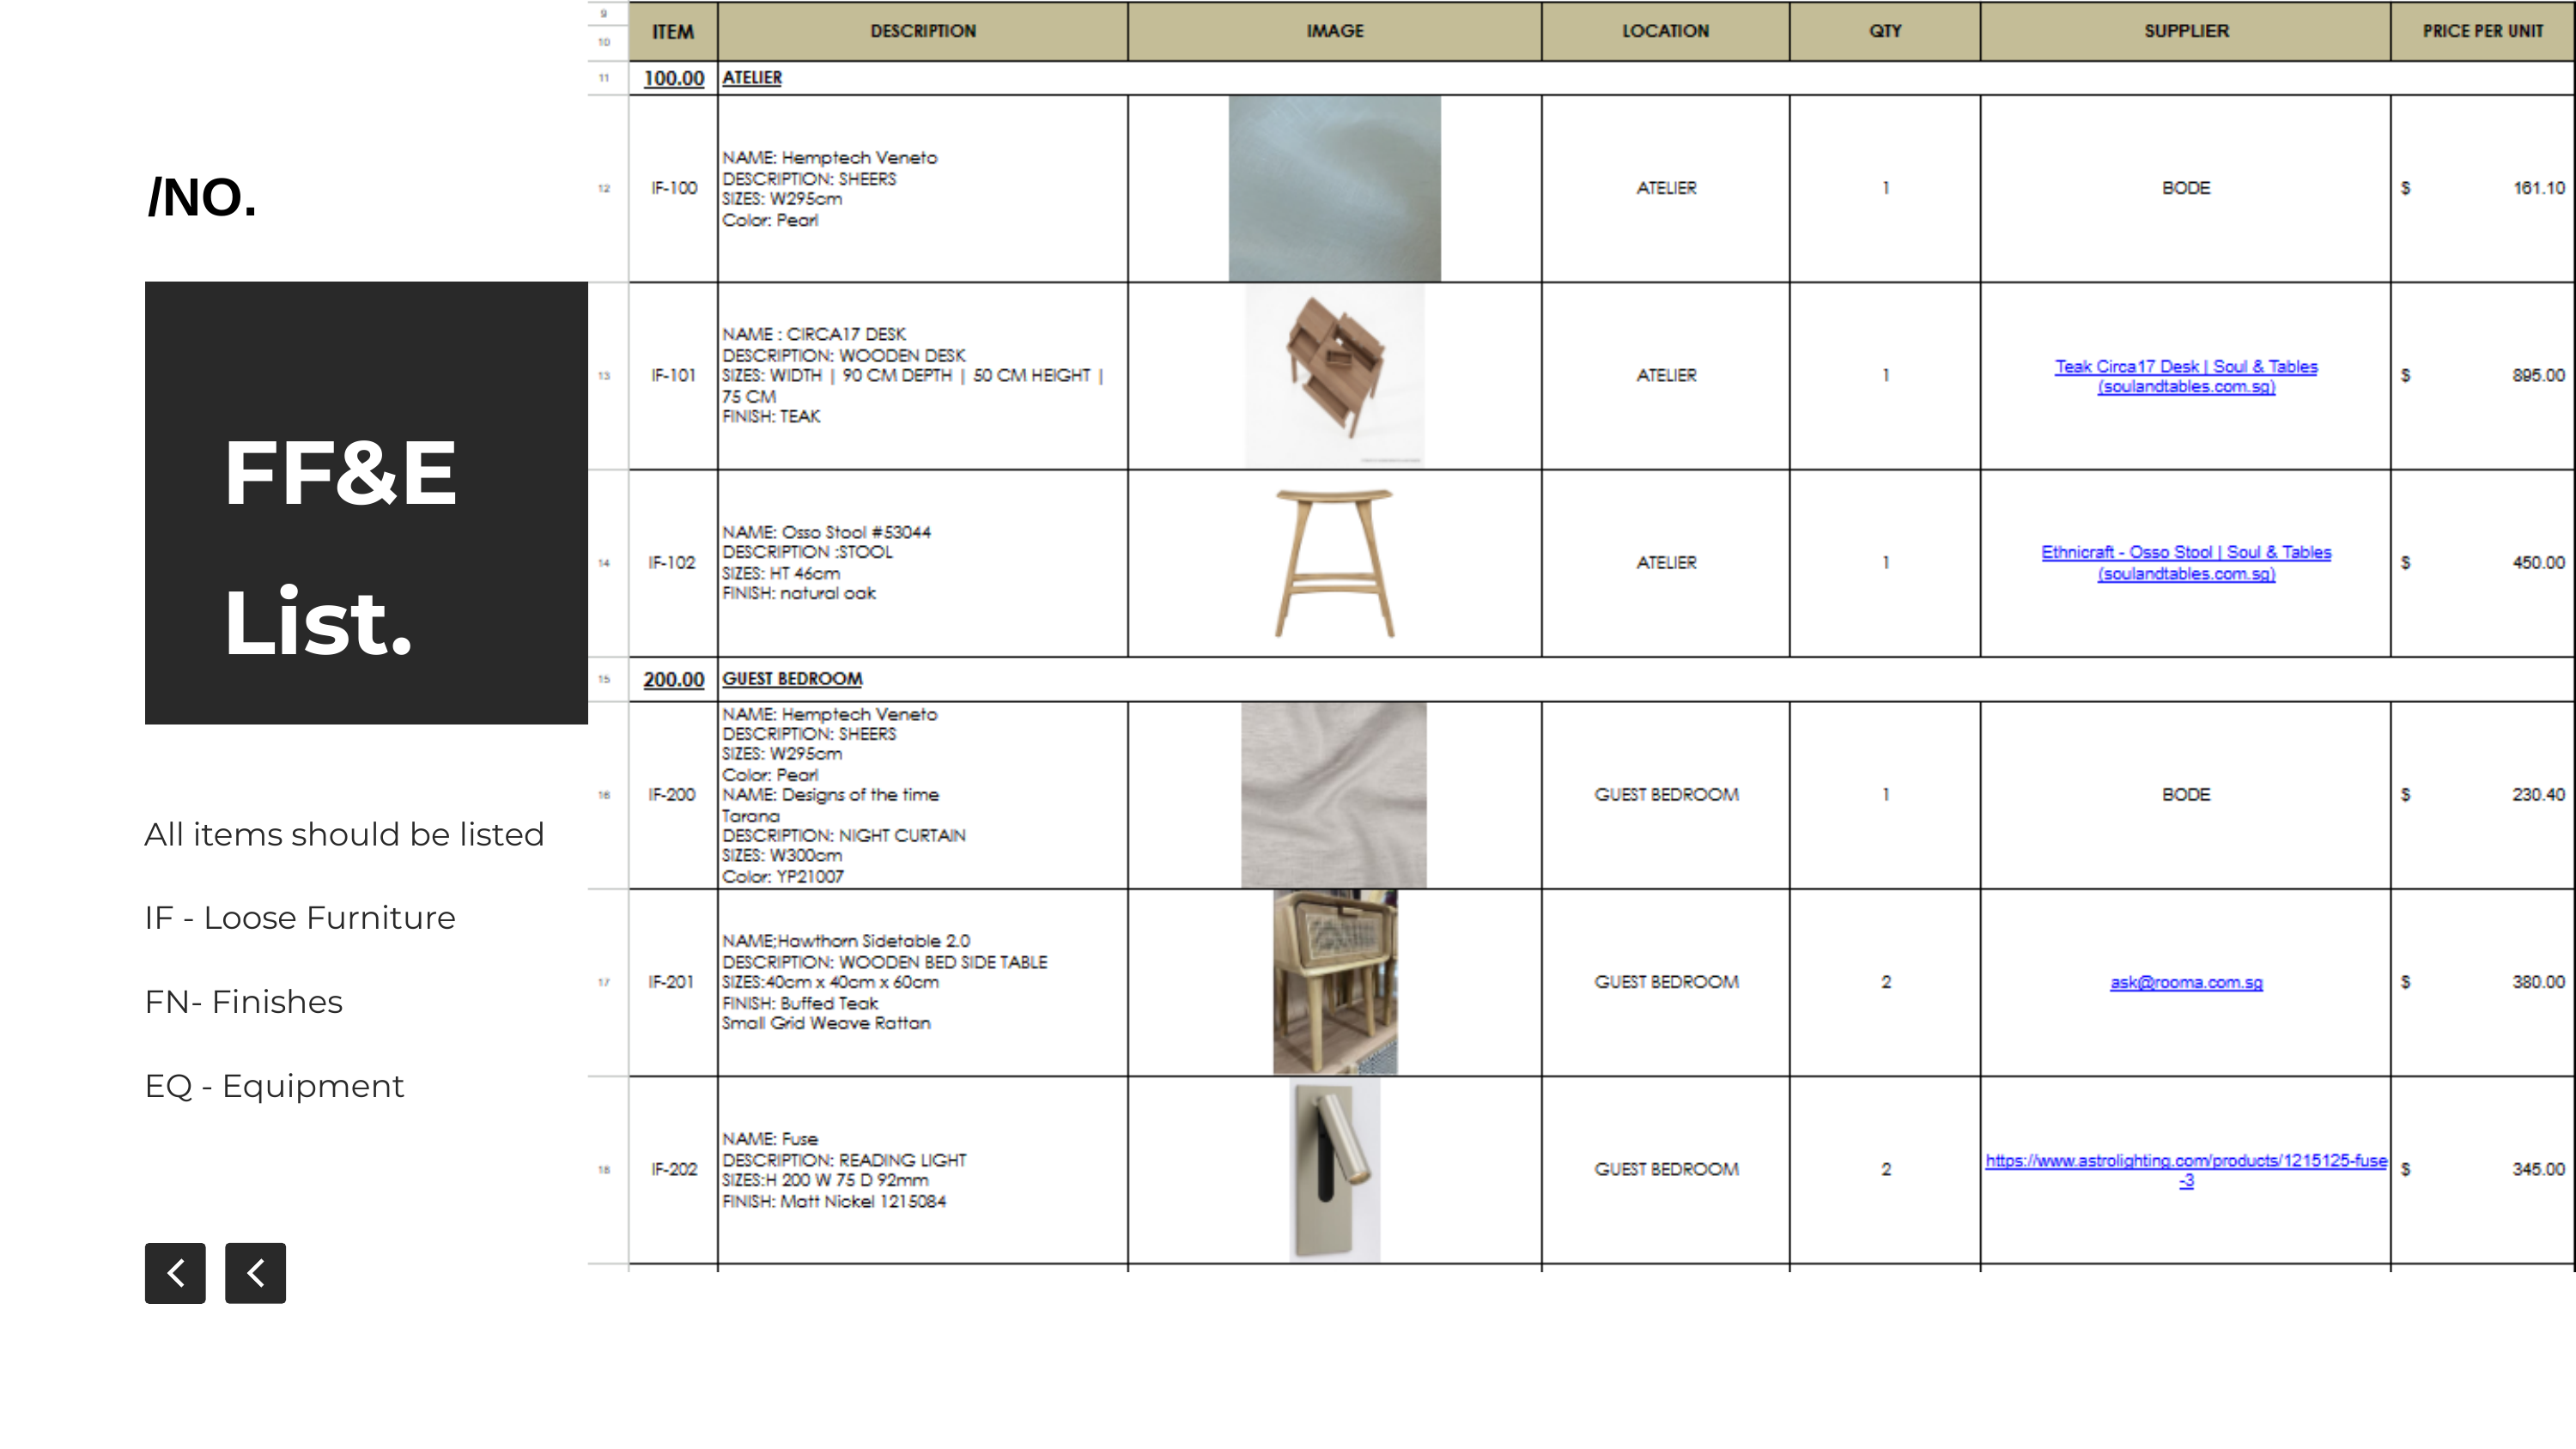

/NO.

FF&E
List.
All items should be listed
IF - Loose Furniture
FN- Finishes
EQ - Equipment